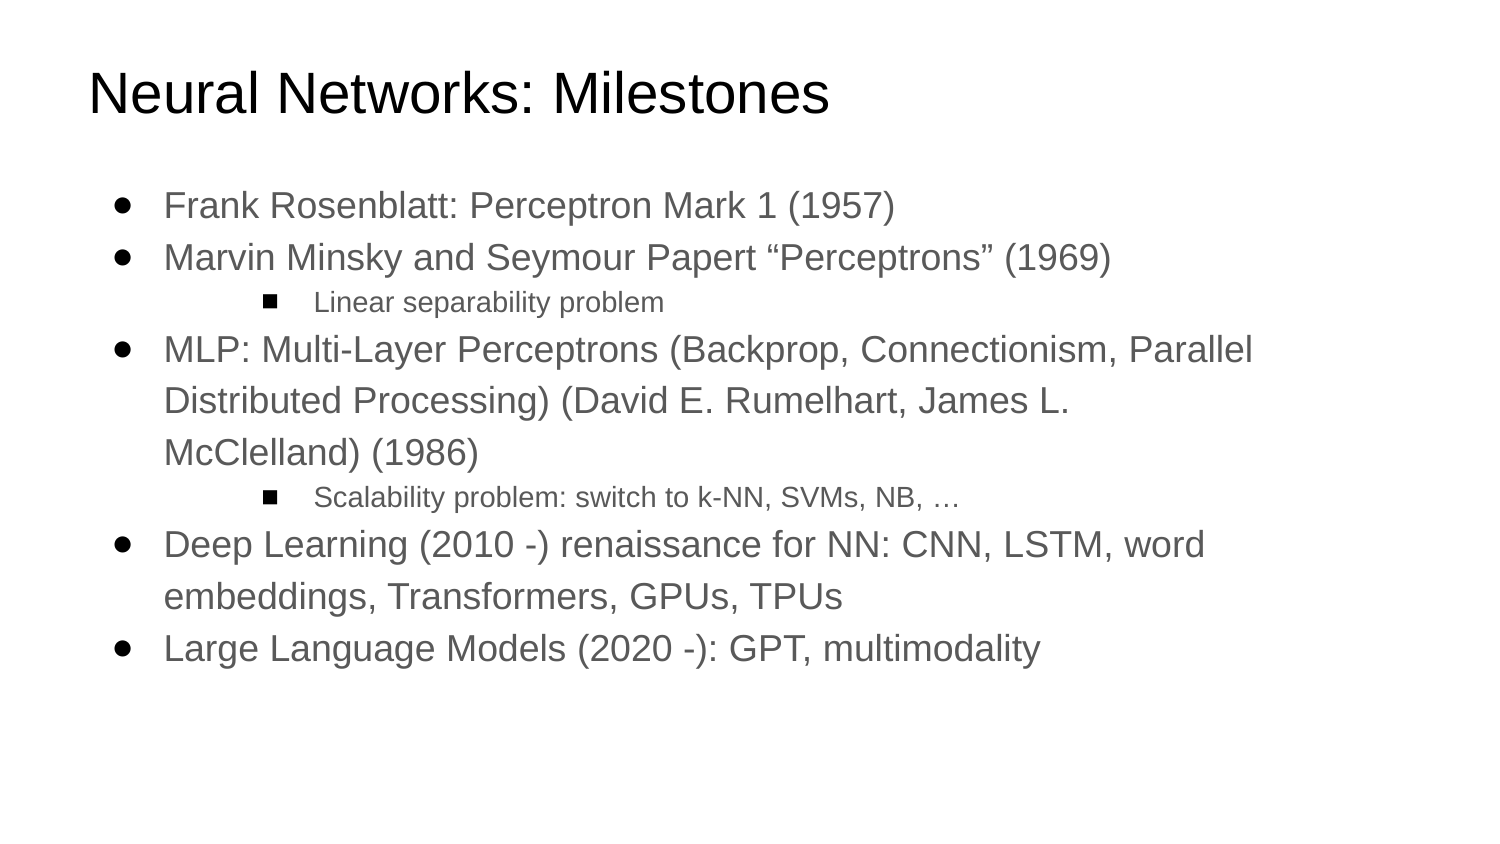

# Neural Networks: Milestones
Frank Rosenblatt: Perceptron Mark 1 (1957)
Marvin Minsky and Seymour Papert “Perceptrons” (1969)
Linear separability problem
MLP: Multi-Layer Perceptrons (Backprop, Connectionism, Parallel Distributed Processing) (David E. Rumelhart, James L. McClelland) (1986)
Scalability problem: switch to k-NN, SVMs, NB, …
Deep Learning (2010 -) renaissance for NN: CNN, LSTM, word embeddings, Transformers, GPUs, TPUs
Large Language Models (2020 -): GPT, multimodality